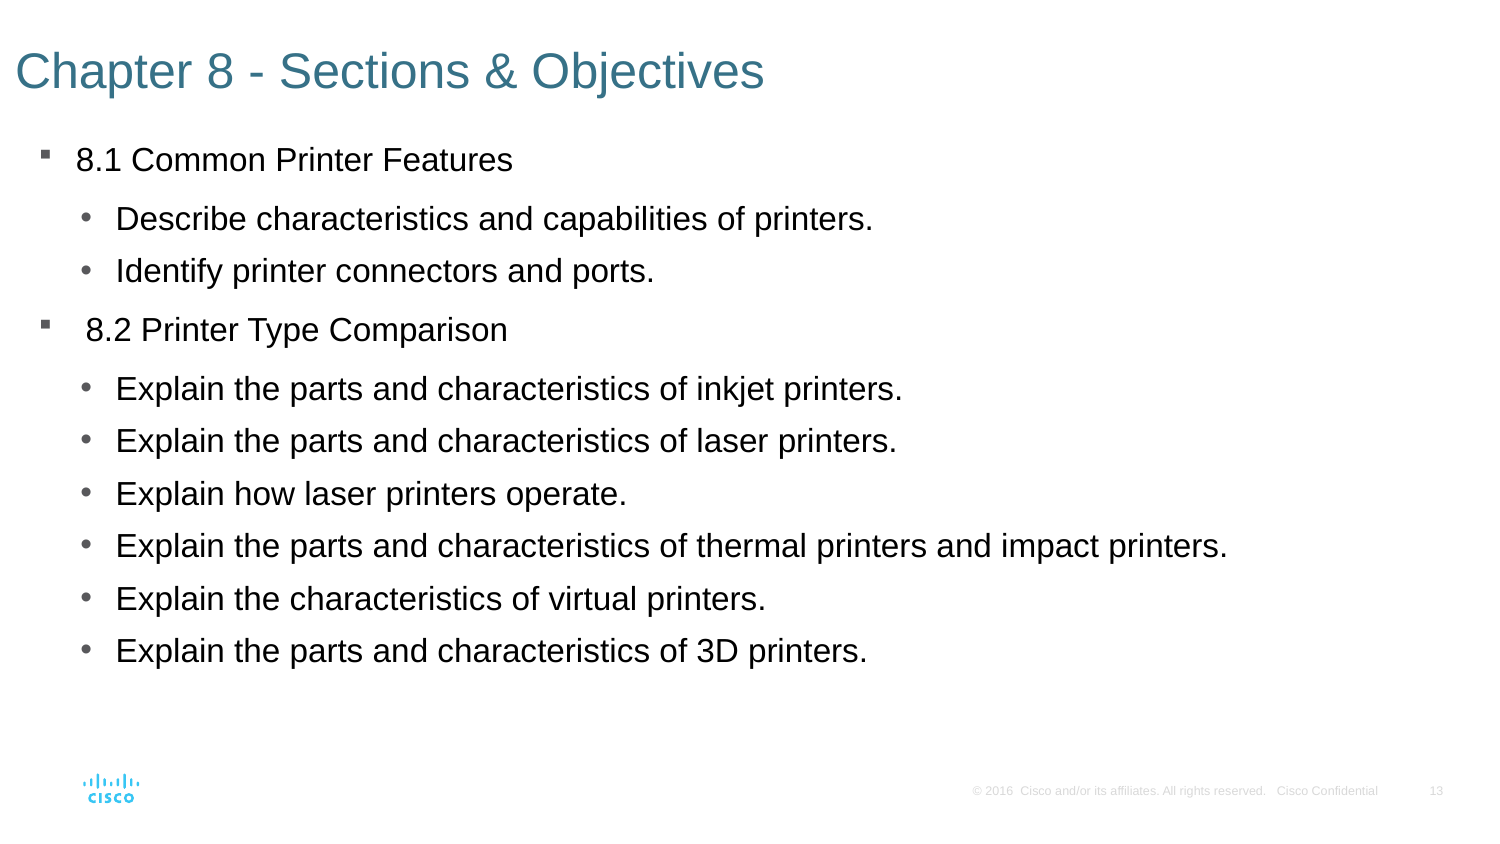

# Chapter 8 - Sections & Objectives
 8.1 Common Printer Features
Describe characteristics and capabilities of printers.
Identify printer connectors and ports.
8.2 Printer Type Comparison
Explain the parts and characteristics of inkjet printers.
Explain the parts and characteristics of laser printers.
Explain how laser printers operate.
Explain the parts and characteristics of thermal printers and impact printers.
Explain the characteristics of virtual printers.
Explain the parts and characteristics of 3D printers.